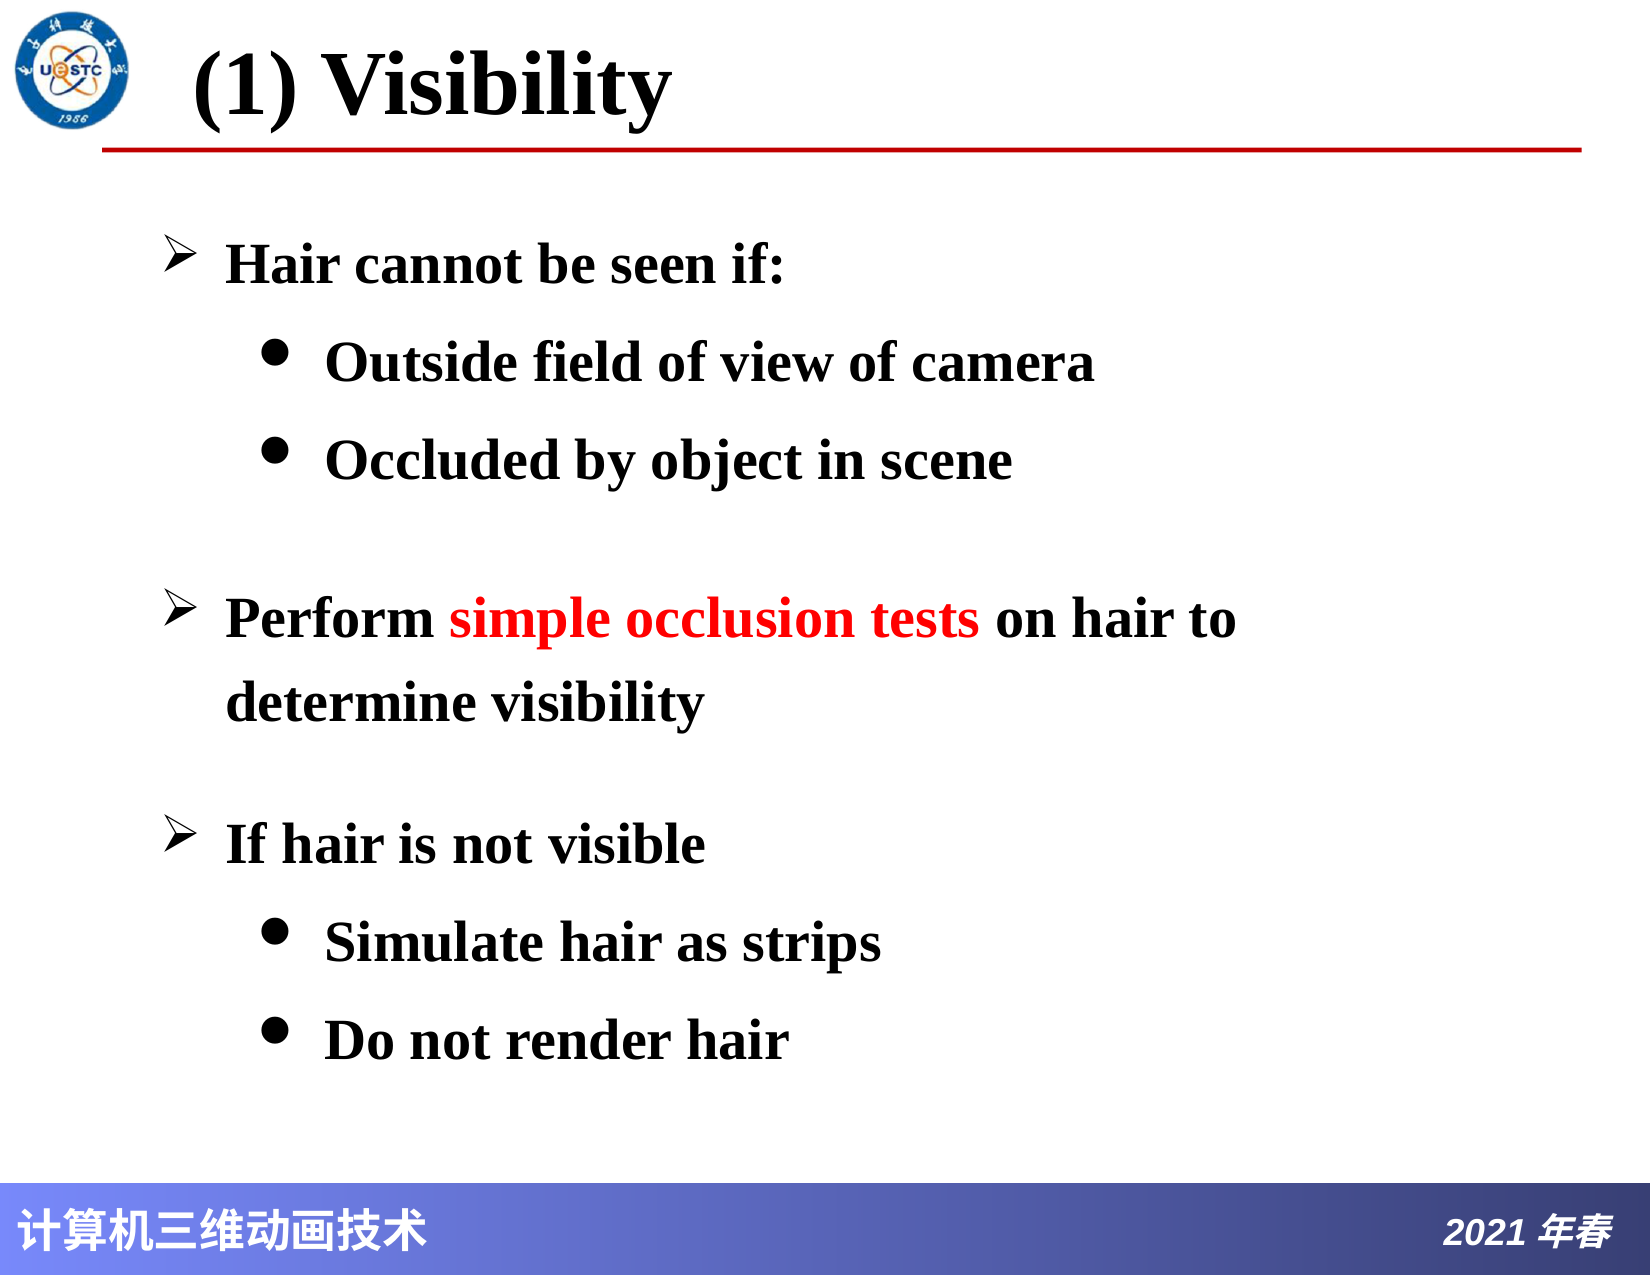

# (1) Visibility
Hair cannot be seen if:
Outside field of view of camera
Occluded by object in scene

Perform simple occlusion tests on hair to determine visibility

If hair is not visible
Simulate hair as strips
Do not render hair